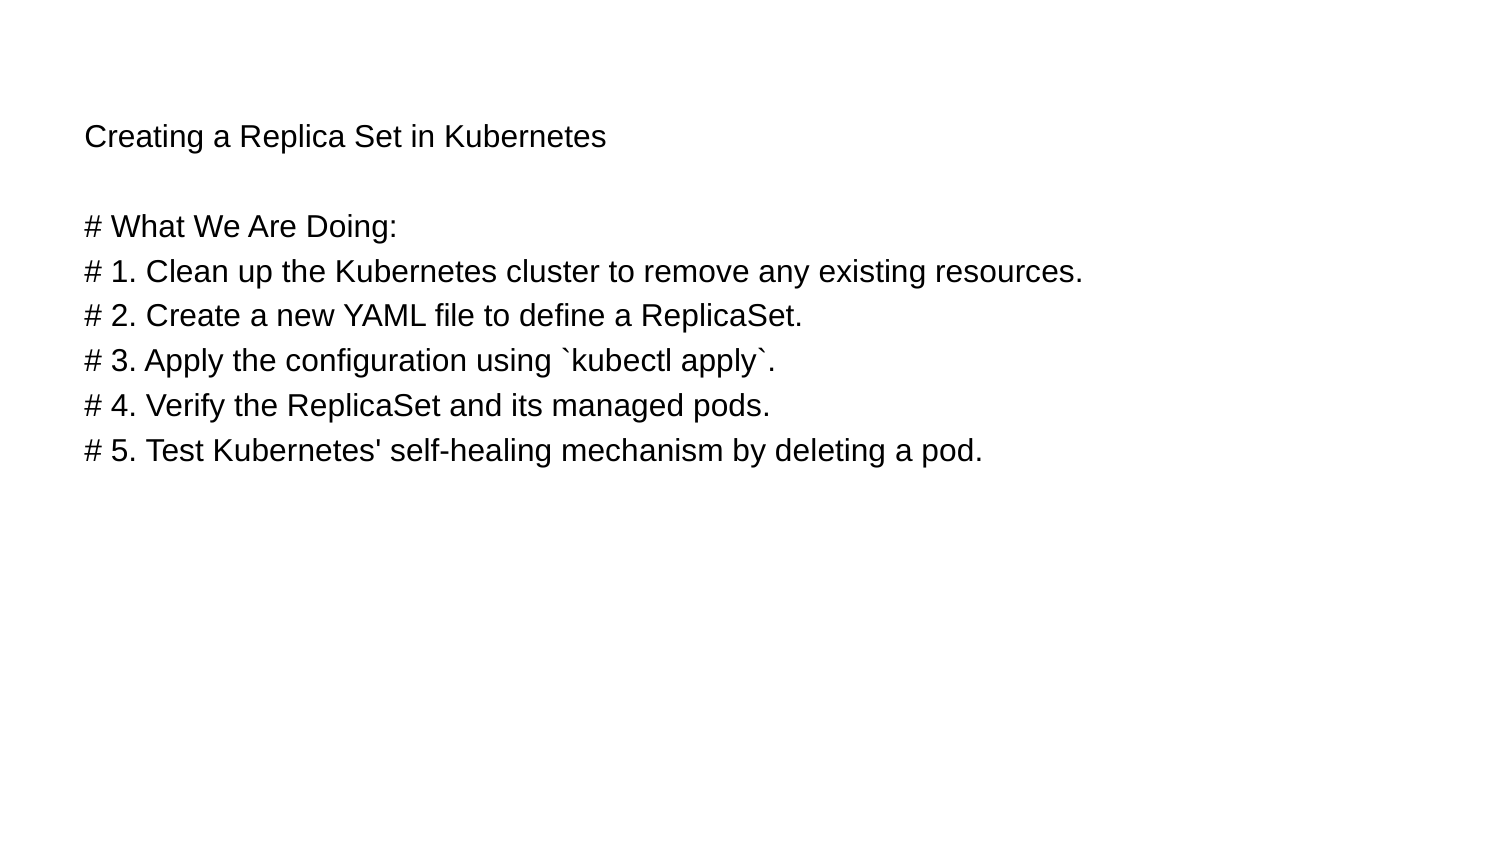

Creating a Replica Set in Kubernetes

# What We Are Doing:
# 1. Clean up the Kubernetes cluster to remove any existing resources.
# 2. Create a new YAML file to define a ReplicaSet.
# 3. Apply the configuration using `kubectl apply`.
# 4. Verify the ReplicaSet and its managed pods.
# 5. Test Kubernetes' self-healing mechanism by deleting a pod.